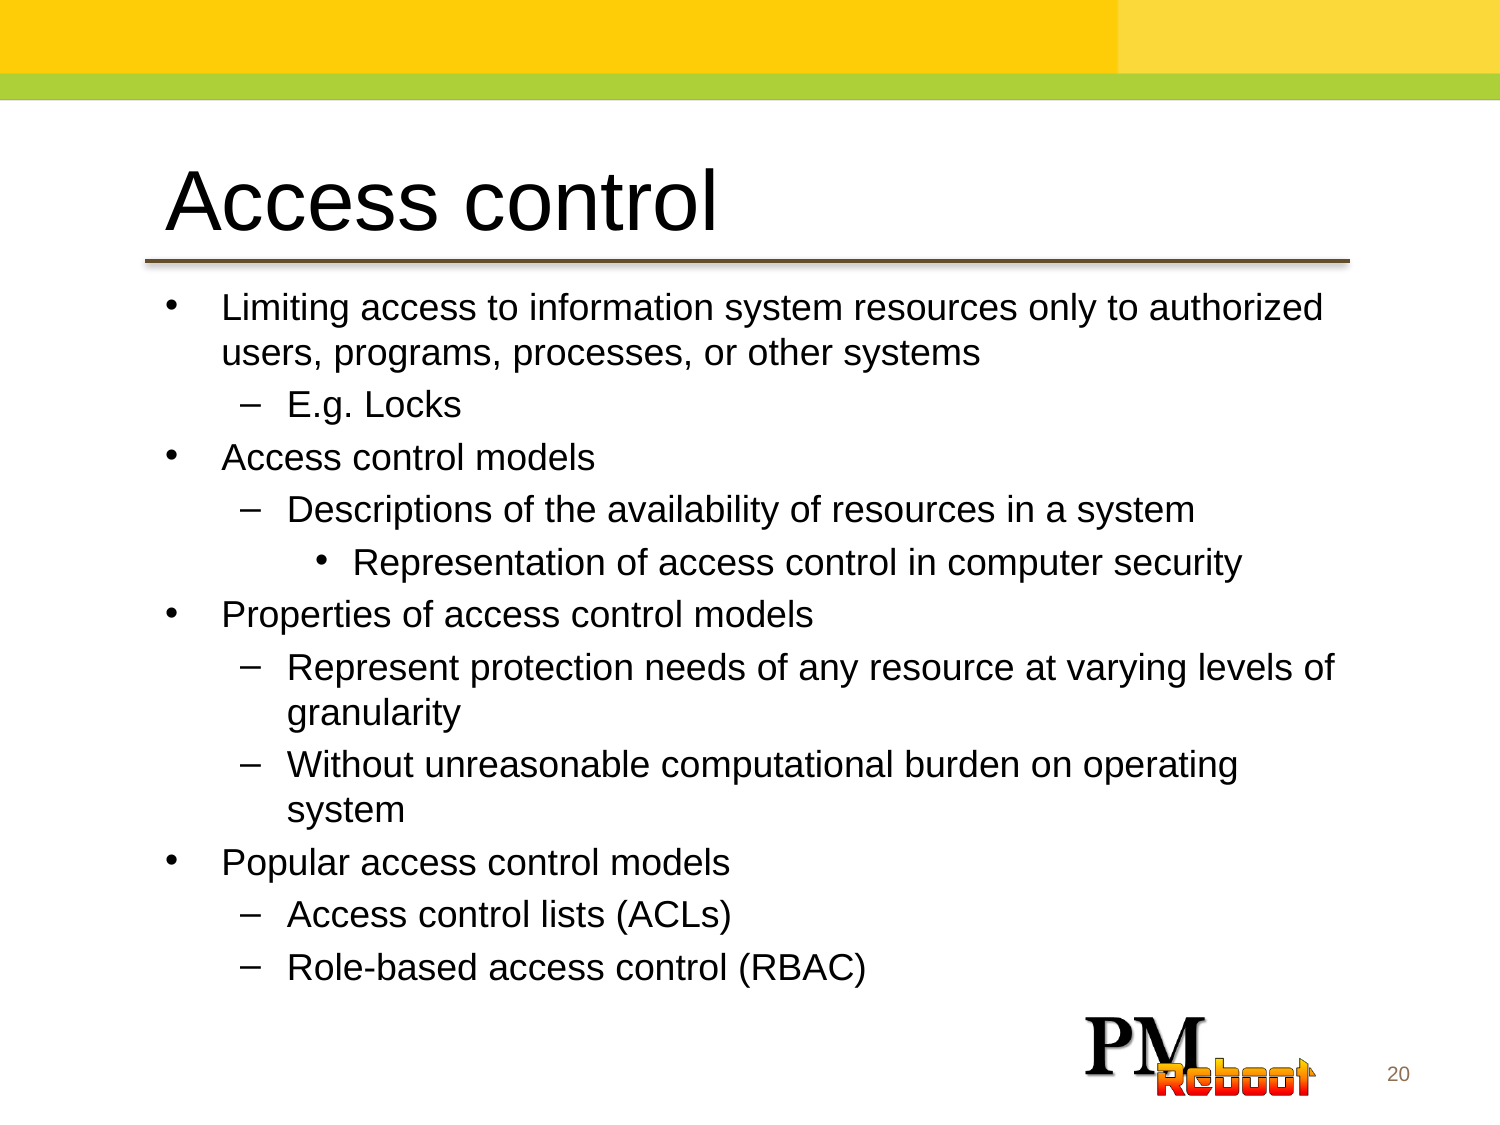

Access control
Limiting access to information system resources only to authorized users, programs, processes, or other systems
E.g. Locks
Access control models
Descriptions of the availability of resources in a system
Representation of access control in computer security
Properties of access control models
Represent protection needs of any resource at varying levels of granularity
Without unreasonable computational burden on operating system
Popular access control models
Access control lists (ACLs)
Role-based access control (RBAC)
20